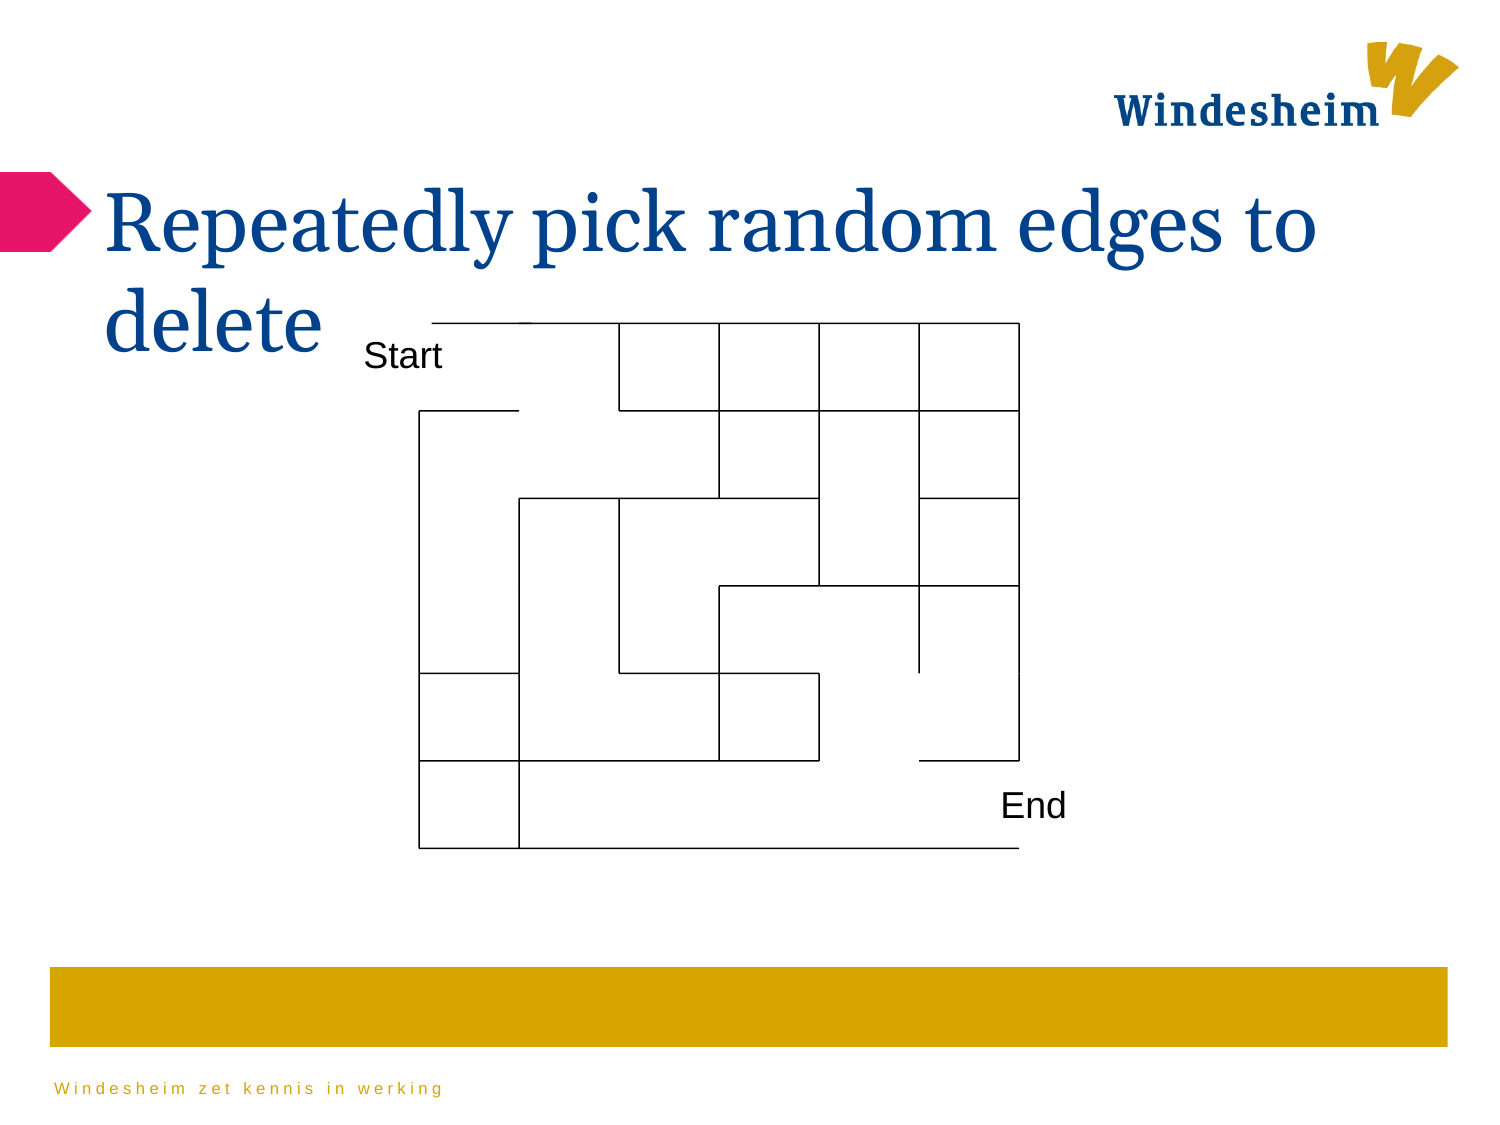

# Repeatedly pick random edges to delete
Start

End